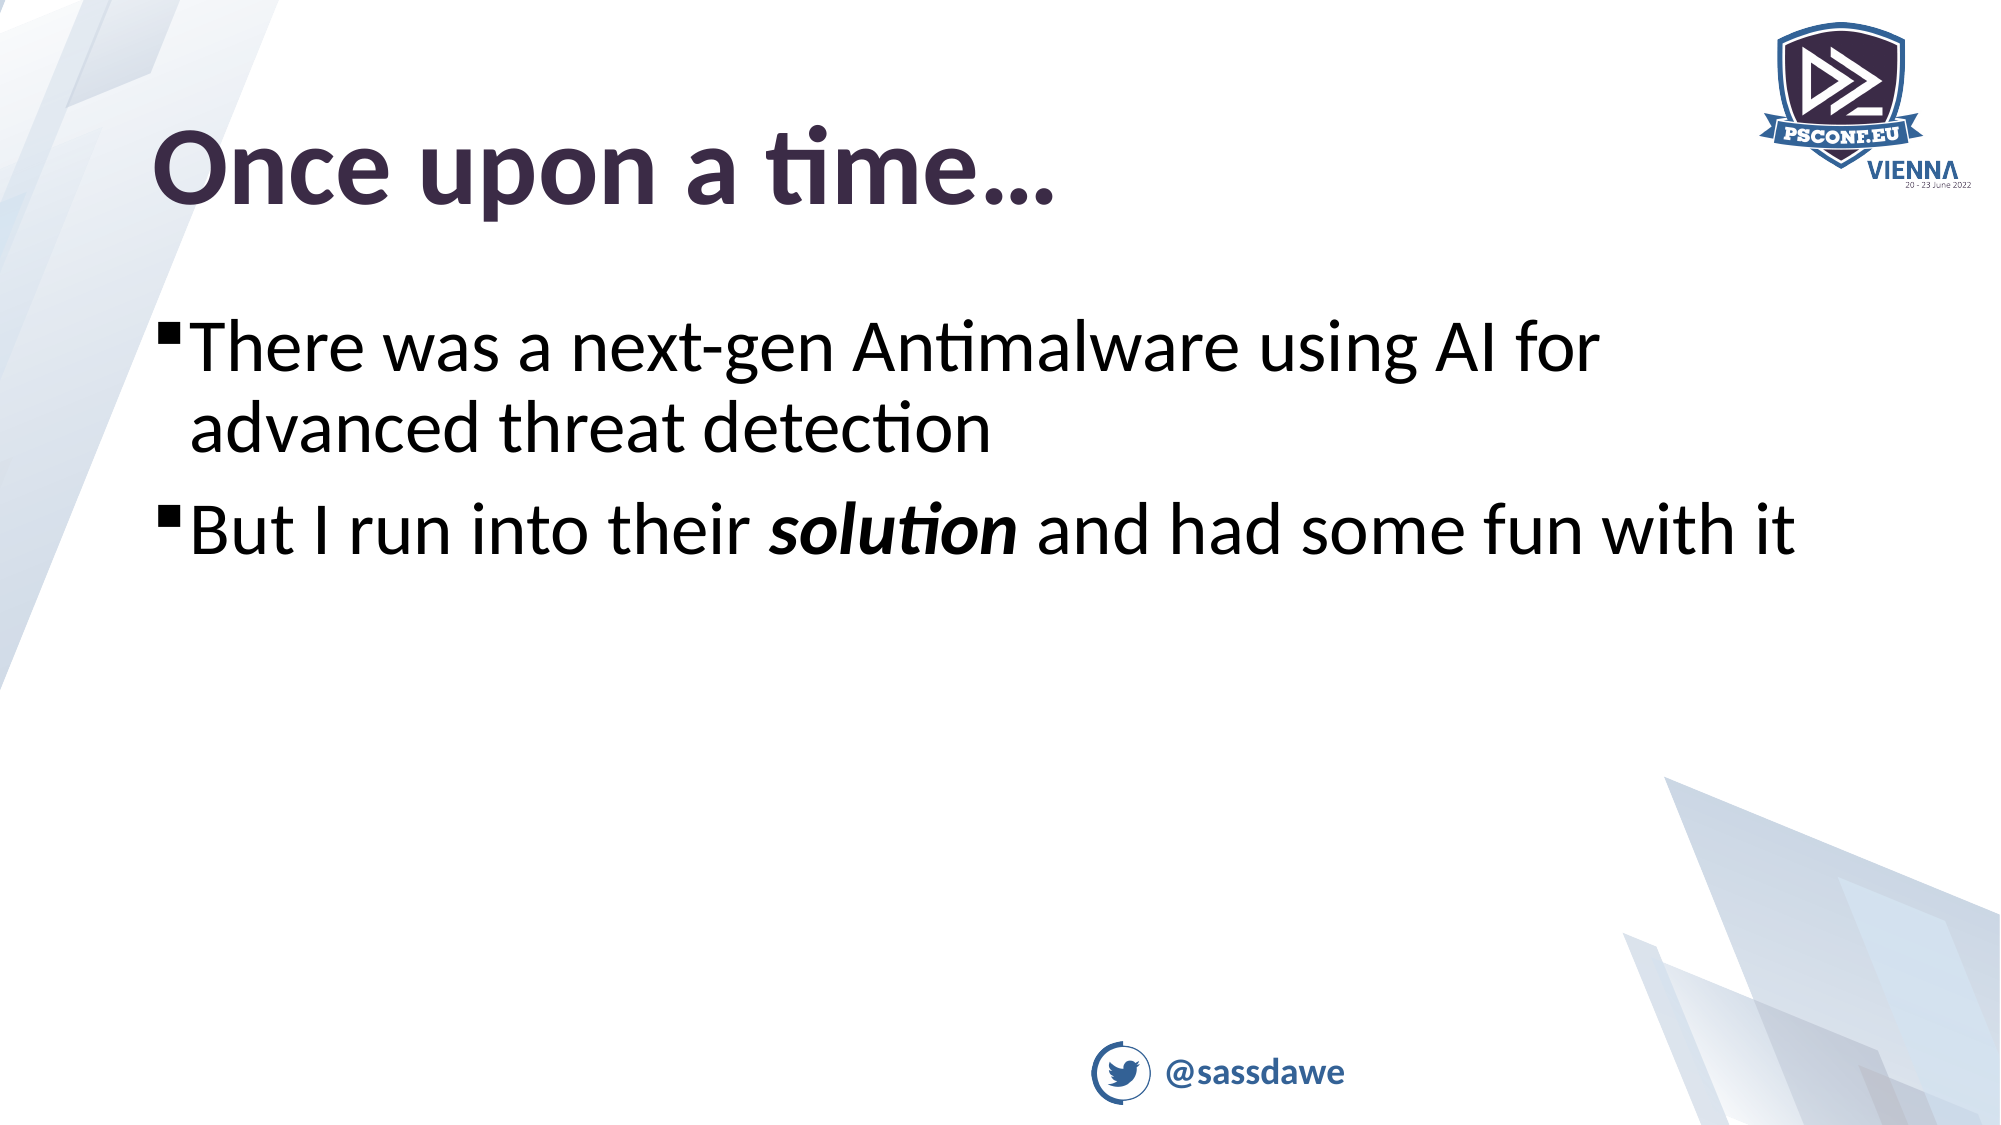

# Once upon a time…
There was a next-gen Antimalware using AI for advanced threat detection
But I run into their solution and had some fun with it